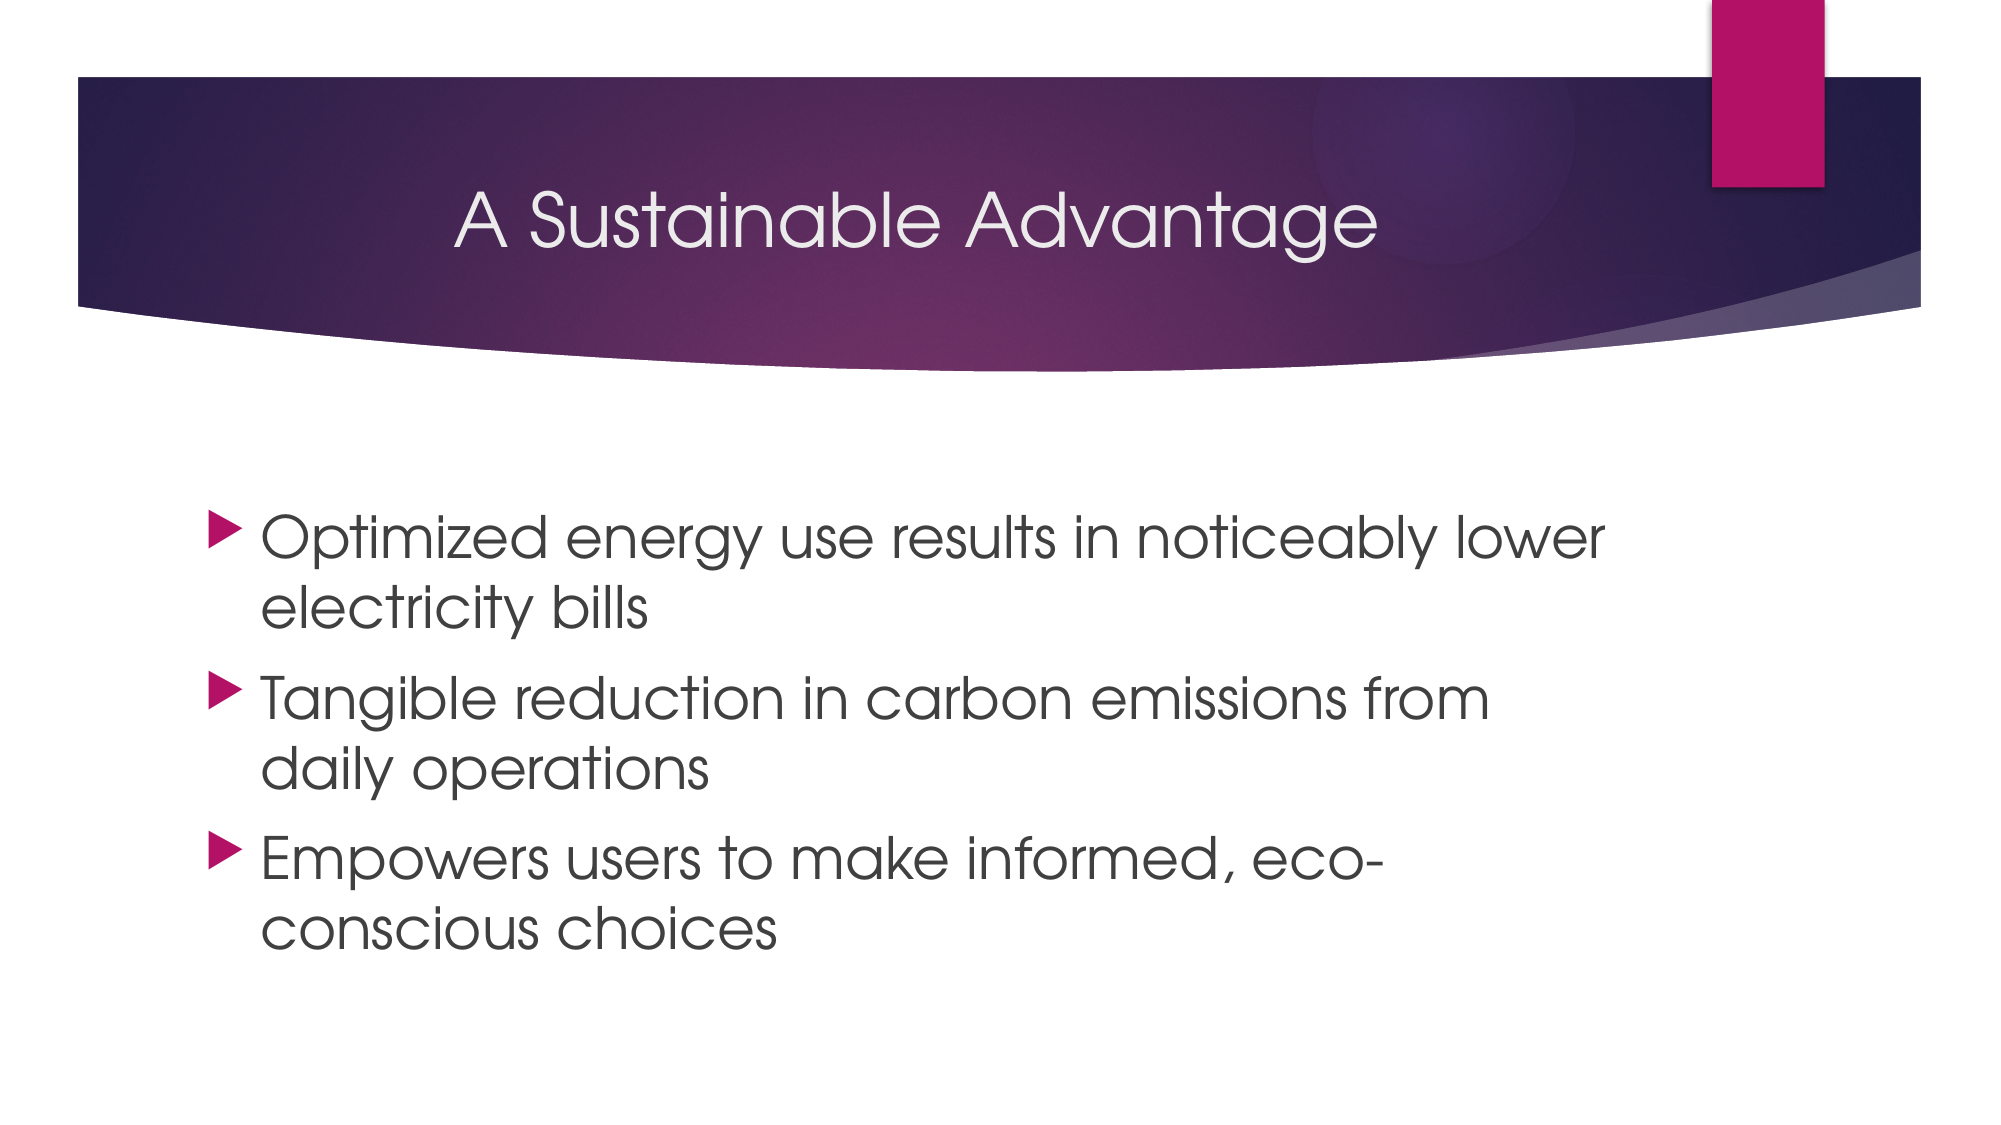

# A Sustainable Advantage

Optimized energy use results in noticeably lower electricity bills
Tangible reduction in carbon emissions from daily operations
Empowers users to make informed, eco-conscious choices